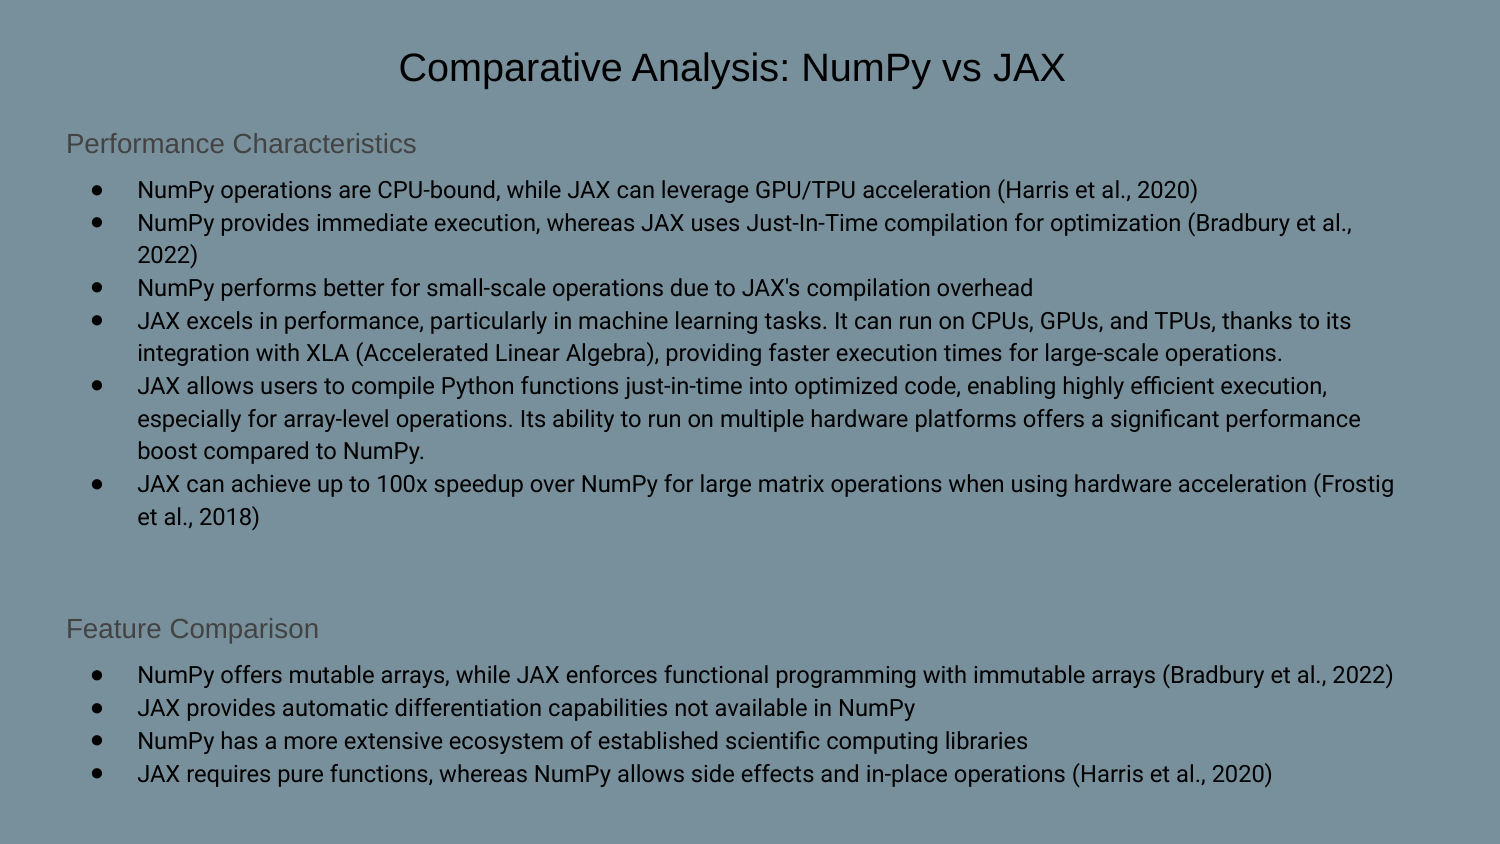

#
Comparative Analysis: NumPy vs JAX
Performance Characteristics
NumPy operations are CPU-bound, while JAX can leverage GPU/TPU acceleration (Harris et al., 2020)
NumPy provides immediate execution, whereas JAX uses Just-In-Time compilation for optimization (Bradbury et al., 2022)
NumPy performs better for small-scale operations due to JAX's compilation overhead
JAX excels in performance, particularly in machine learning tasks. It can run on CPUs, GPUs, and TPUs, thanks to its integration with XLA (Accelerated Linear Algebra), providing faster execution times for large-scale operations.
JAX allows users to compile Python functions just-in-time into optimized code, enabling highly efficient execution, especially for array-level operations. Its ability to run on multiple hardware platforms offers a significant performance boost compared to NumPy.
JAX can achieve up to 100x speedup over NumPy for large matrix operations when using hardware acceleration (Frostig et al., 2018)

Feature Comparison
NumPy offers mutable arrays, while JAX enforces functional programming with immutable arrays (Bradbury et al., 2022)
JAX provides automatic differentiation capabilities not available in NumPy
NumPy has a more extensive ecosystem of established scientific computing libraries
JAX requires pure functions, whereas NumPy allows side effects and in-place operations (Harris et al., 2020)